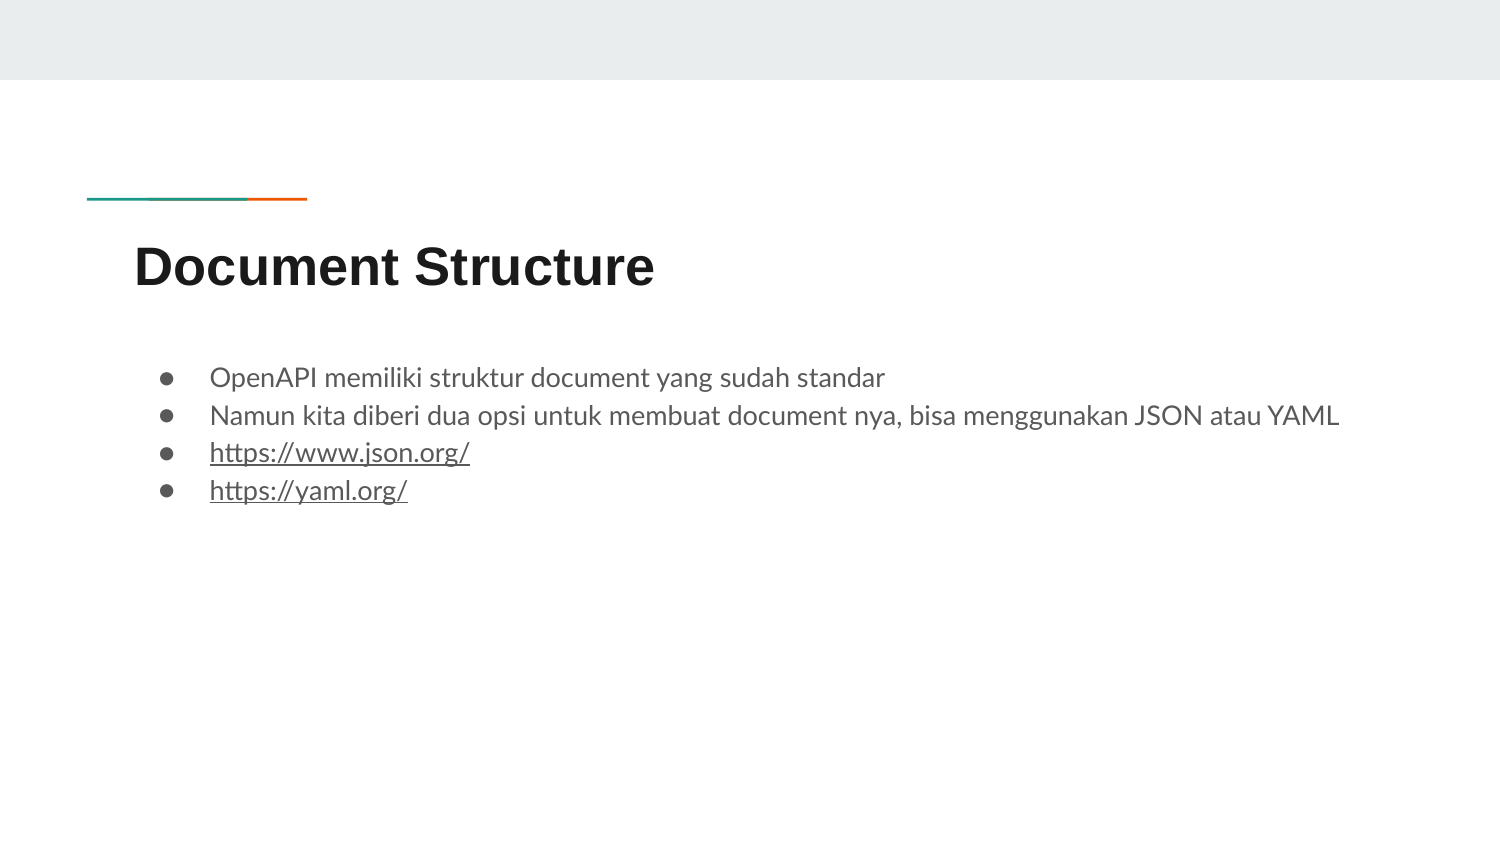

# Document Structure
OpenAPI memiliki struktur document yang sudah standar
Namun kita diberi dua opsi untuk membuat document nya, bisa menggunakan JSON atau YAML
https://www.json.org/
https://yaml.org/